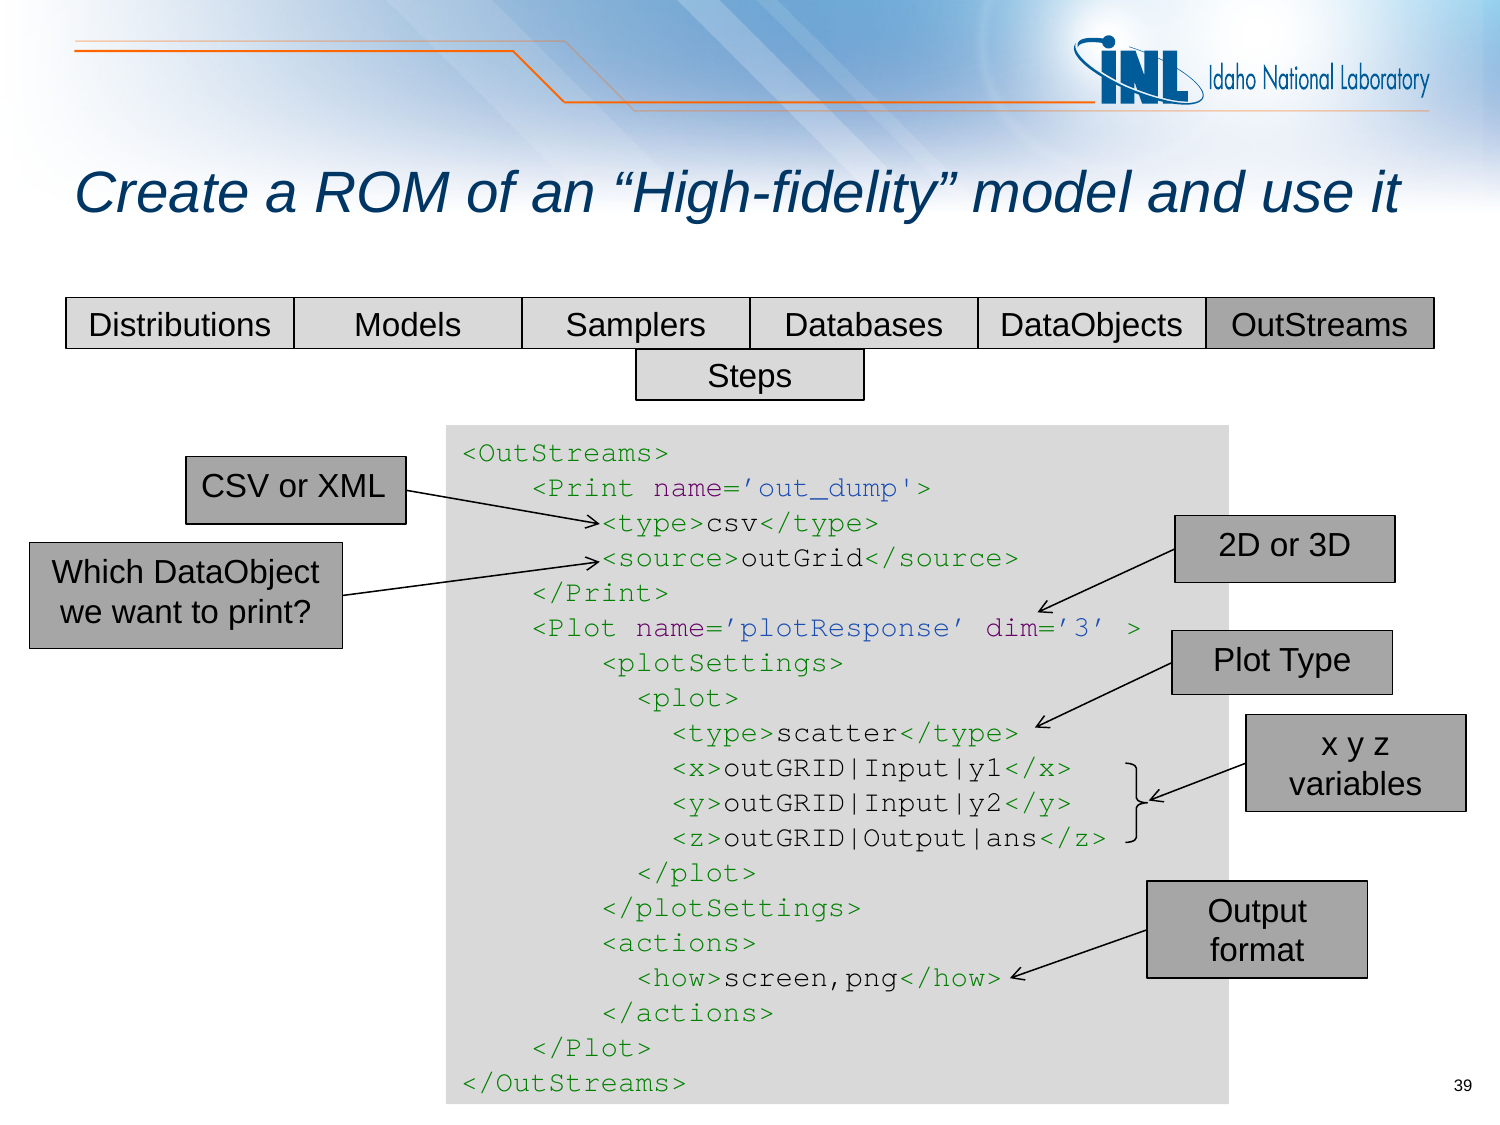

# Create a ROM of an “High-fidelity” model and use it
Distributions
Models
Samplers
Databases
DataObjects
OutStreams
Steps
<OutStreams>
    <Print name=’out_dump'>
        <type>csv</type>
        <source>outGrid</source>
    </Print>
    <Plot name=’plotResponse’ dim=’3’ >
        <plotSettings>
          <plot>
            <type>scatter</type>
            <x>outGRID|Input|y1</x>
            <y>outGRID|Input|y2</y>
            <z>outGRID|Output|ans</z>
          </plot>
        </plotSettings>
        <actions>
          <how>screen,png</how>
        </actions>
    </Plot>
</OutStreams>
CSV or XML
2D or 3D
Which DataObject we want to print?
Plot Type
x y z variables

Output format
39